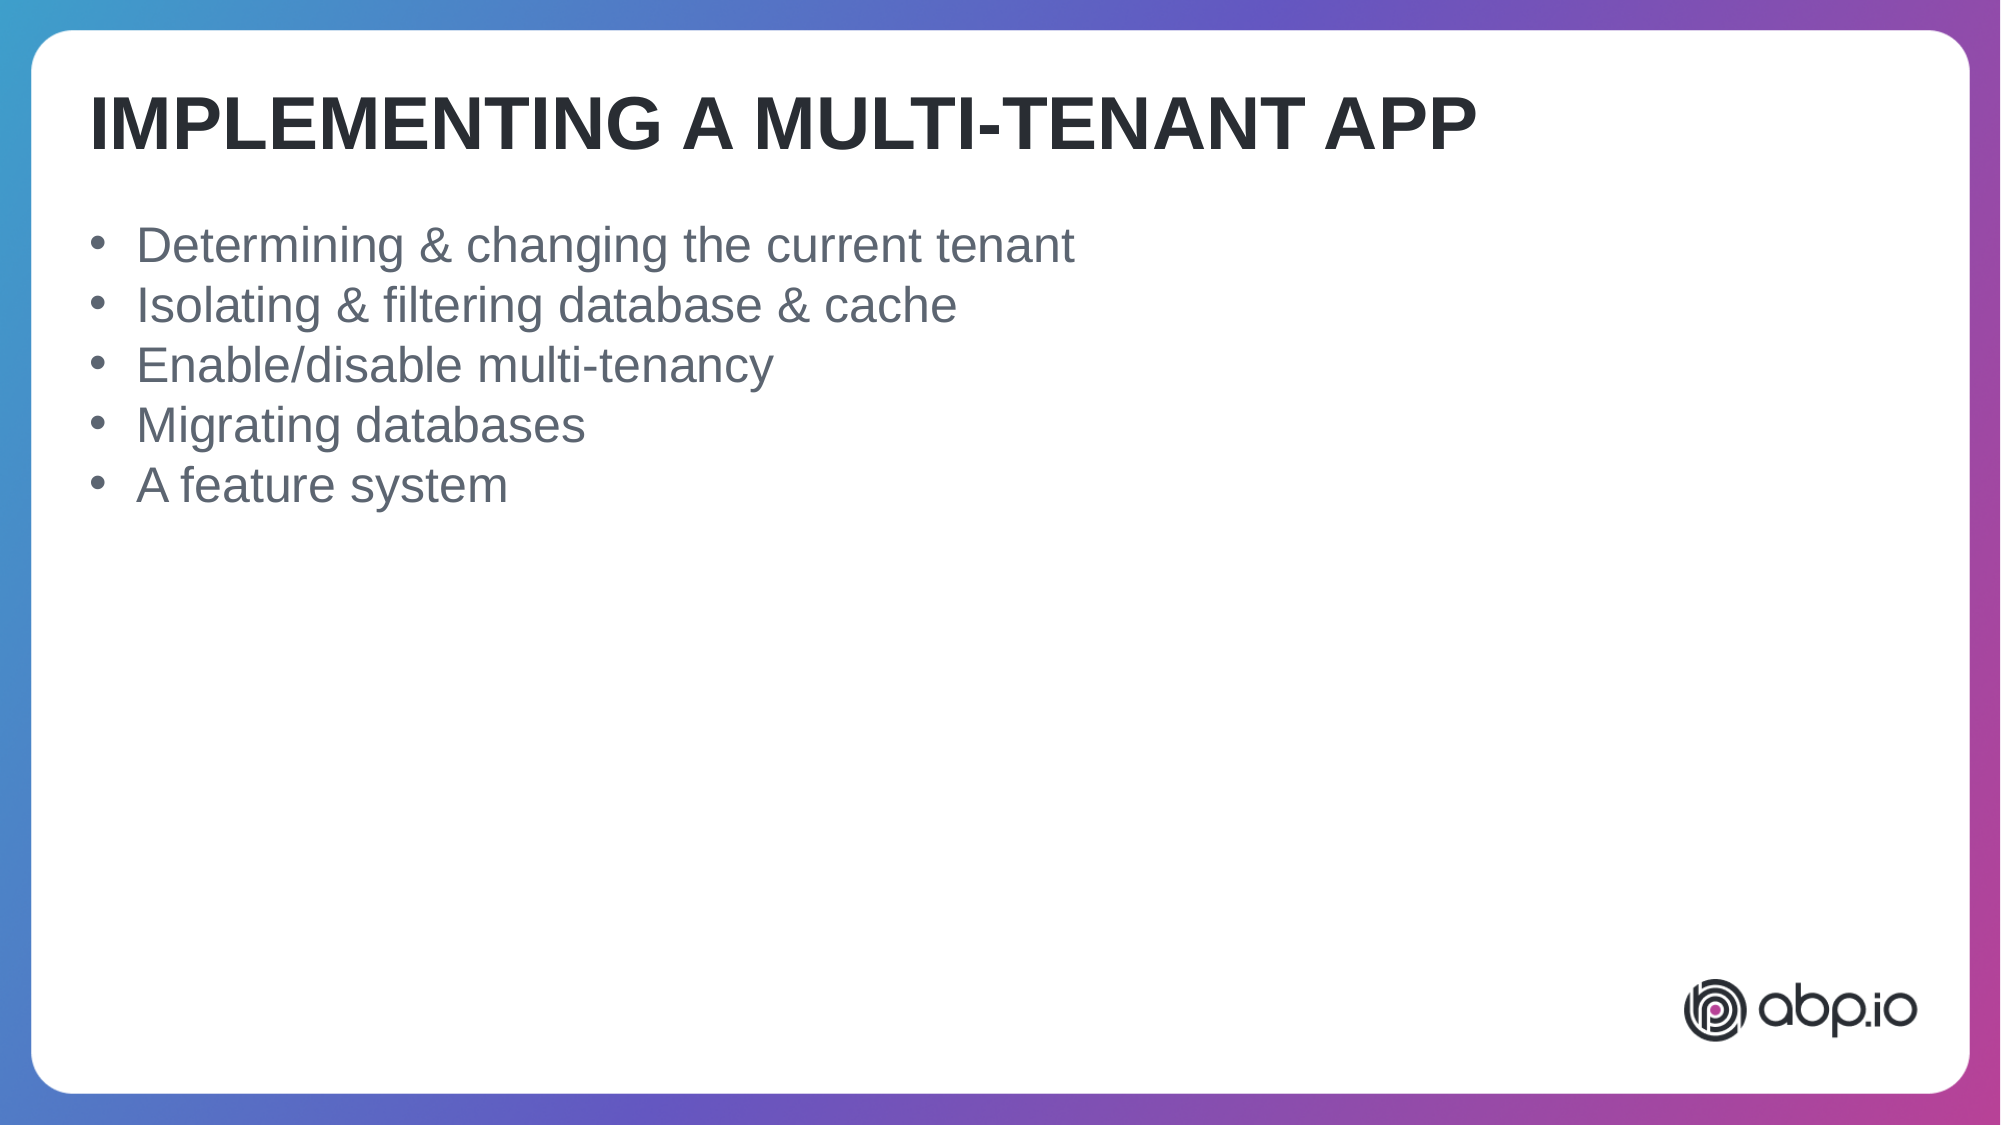

IMPLEMENTING A MULTI-TENANT APP
Determining & changing the current tenant
Isolating & filtering database & cache
Enable/disable multi-tenancy
Migrating databases
A feature system